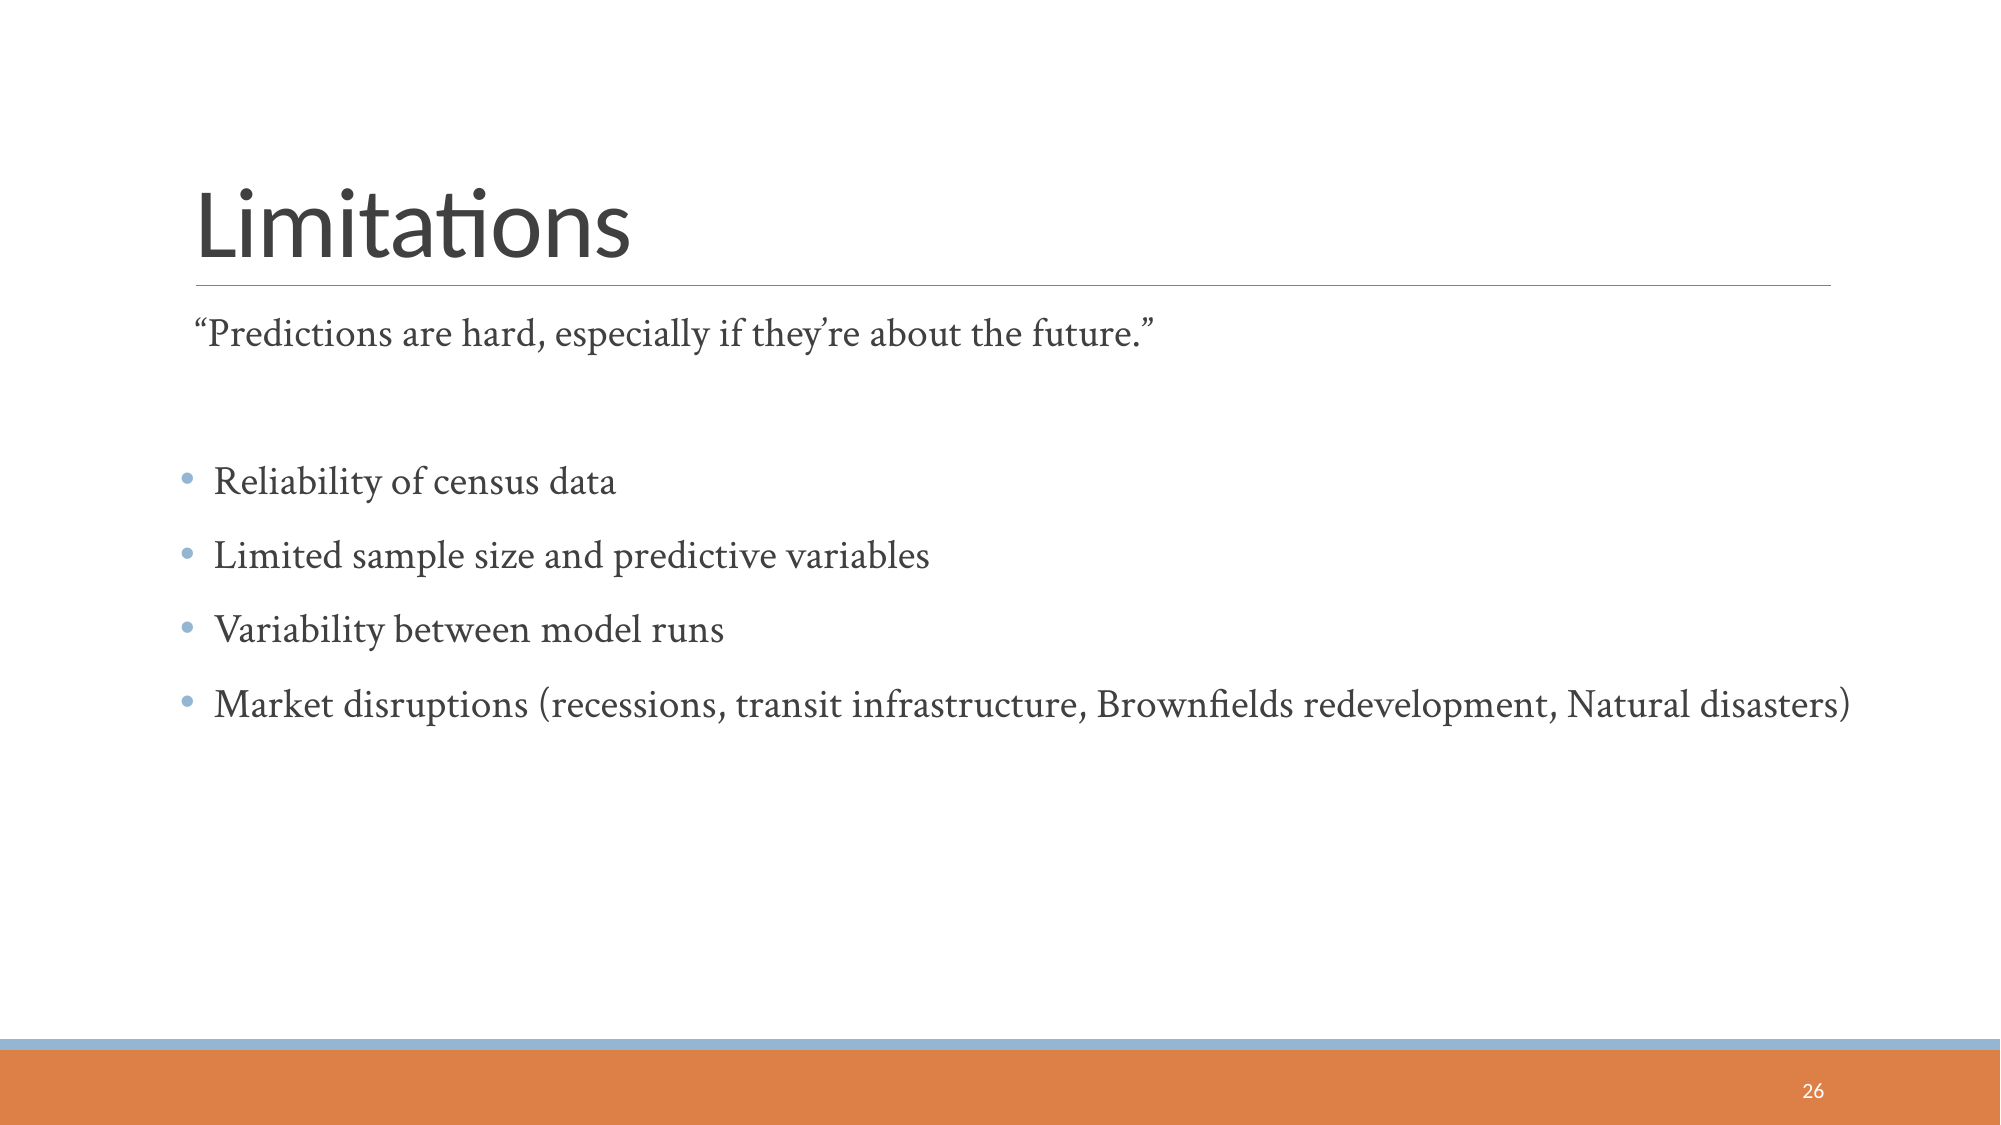

# Limitations
“Predictions are hard, especially if they’re about the future.”

  Reliability of census data
  Limited sample size and predictive variables
  Variability between model runs
  Market disruptions (recessions, transit infrastructure, Brownfields redevelopment, Natural disasters)
26